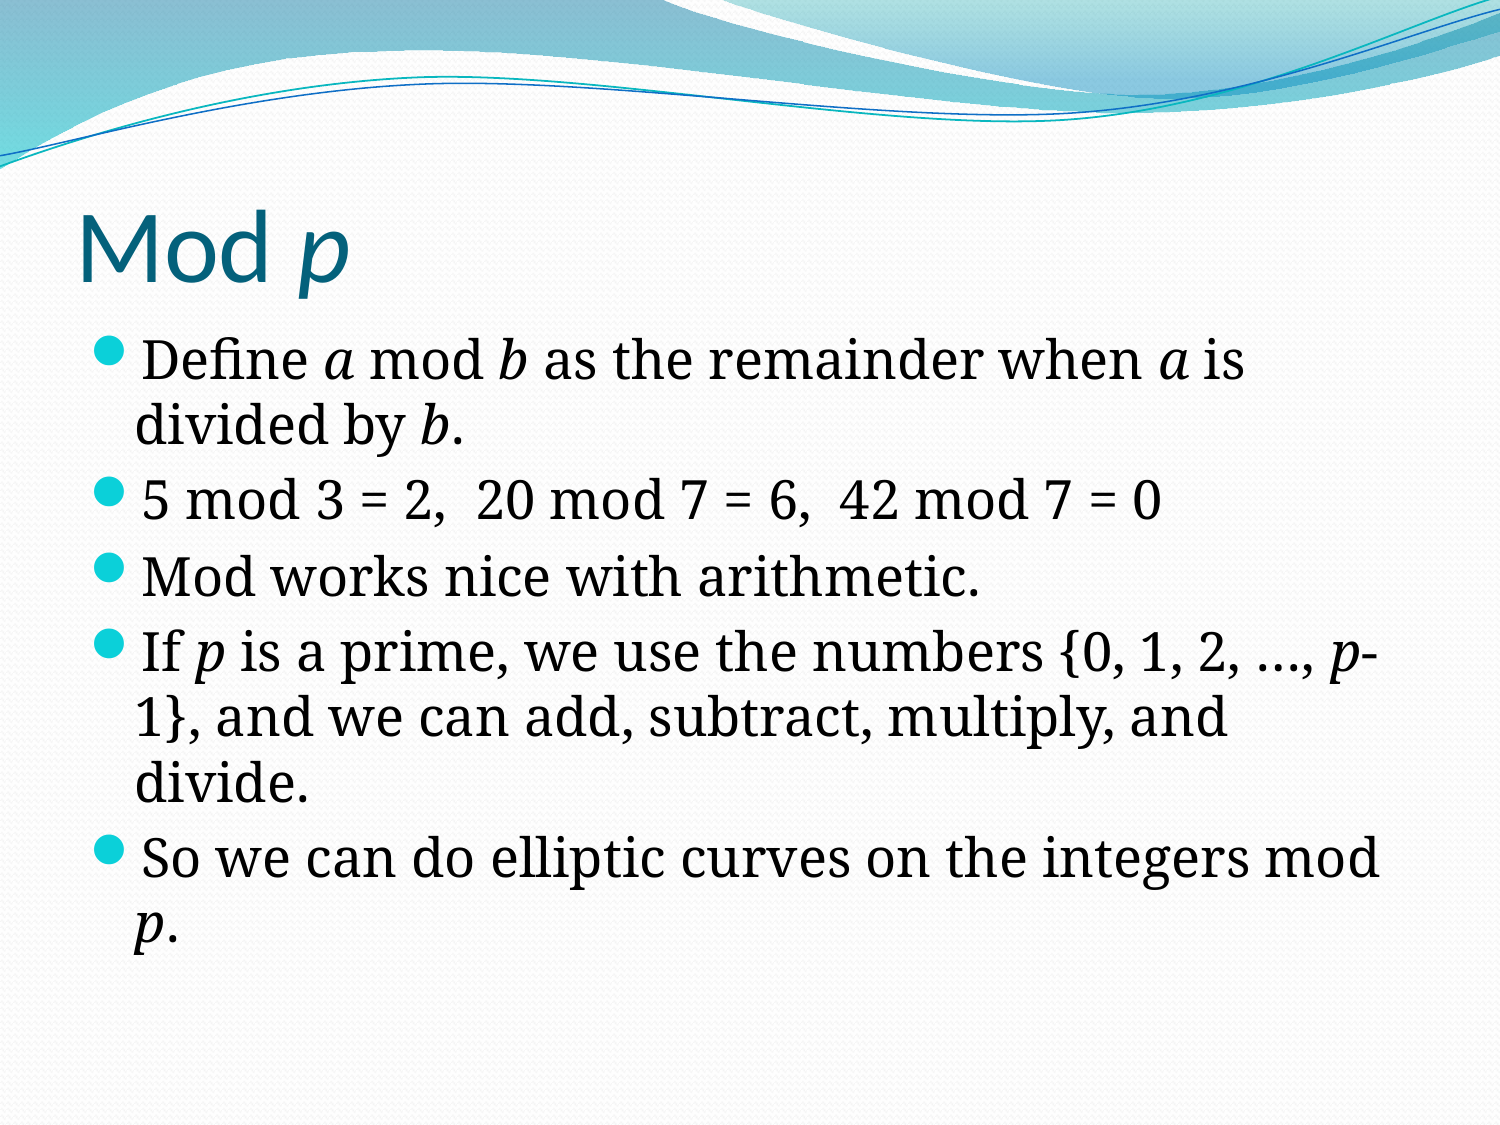

# Mod p
Define a mod b as the remainder when a is divided by b.
5 mod 3 = 2,  20 mod 7 = 6,  42 mod 7 = 0
Mod works nice with arithmetic.
If p is a prime, we use the numbers {0, 1, 2, …, p-1}, and we can add, subtract, multiply, and divide.
So we can do elliptic curves on the integers mod p.